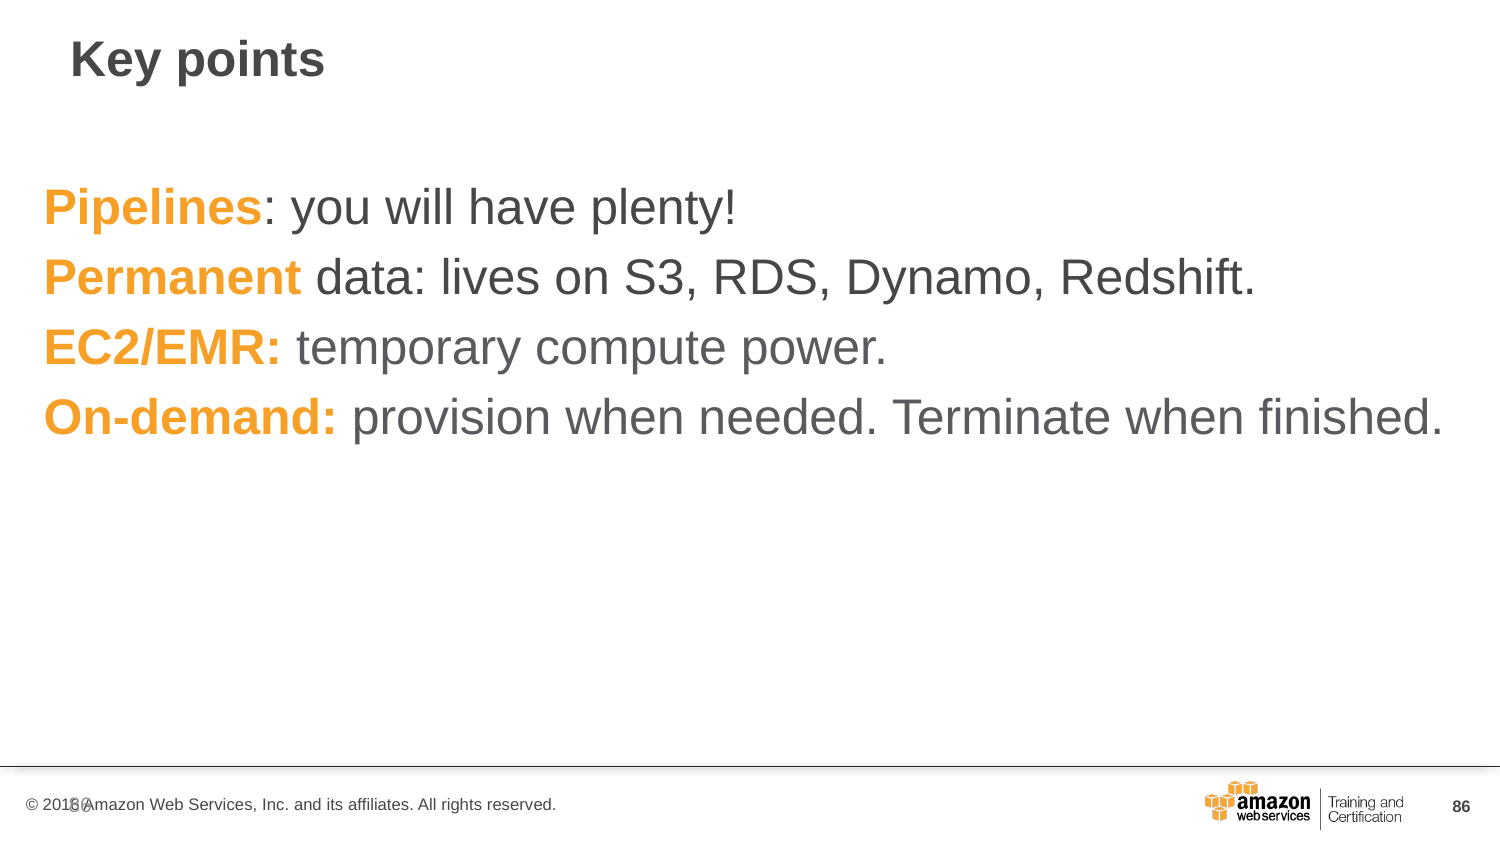

# Key points
Pipelines: you will have plenty!
Permanent data: lives on S3, RDS, Dynamo, Redshift.
EC2/EMR: temporary compute power.
On-demand: provision when needed. Terminate when finished.

86